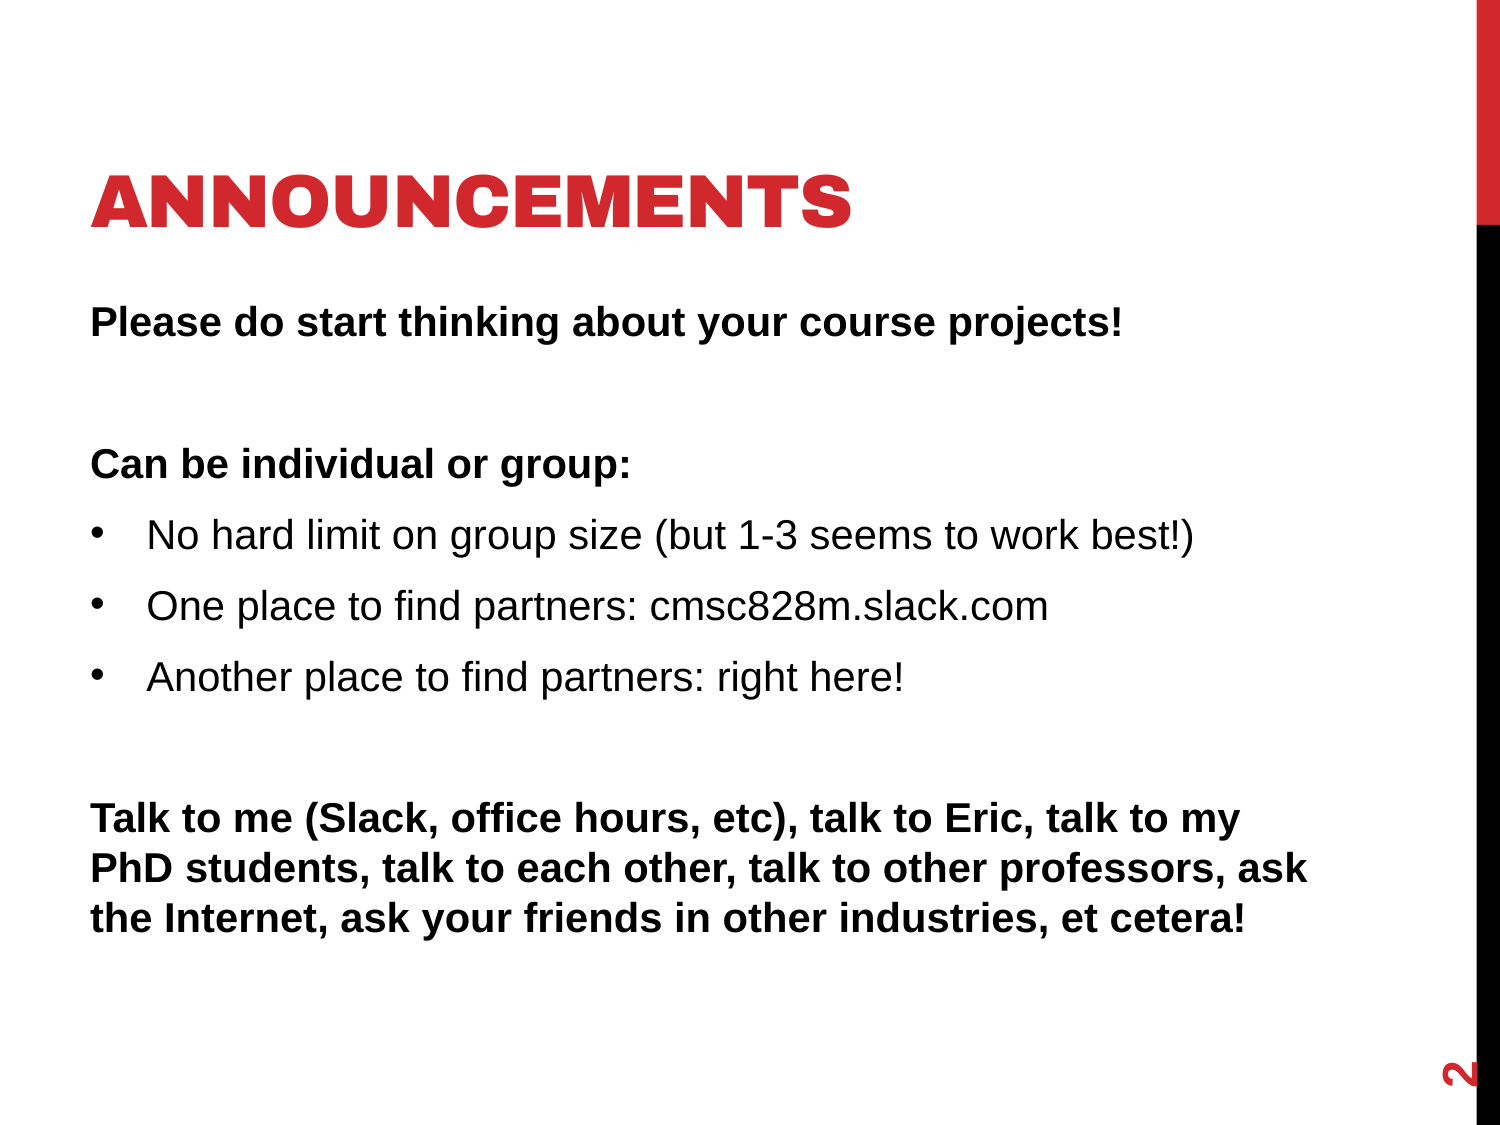

# Announcements
Please do start thinking about your course projects!

Can be individual or group:
No hard limit on group size (but 1-3 seems to work best!)
One place to find partners: cmsc828m.slack.com
Another place to find partners: right here!

Talk to me (Slack, office hours, etc), talk to Eric, talk to my PhD students, talk to each other, talk to other professors, ask the Internet, ask your friends in other industries, et cetera!
2